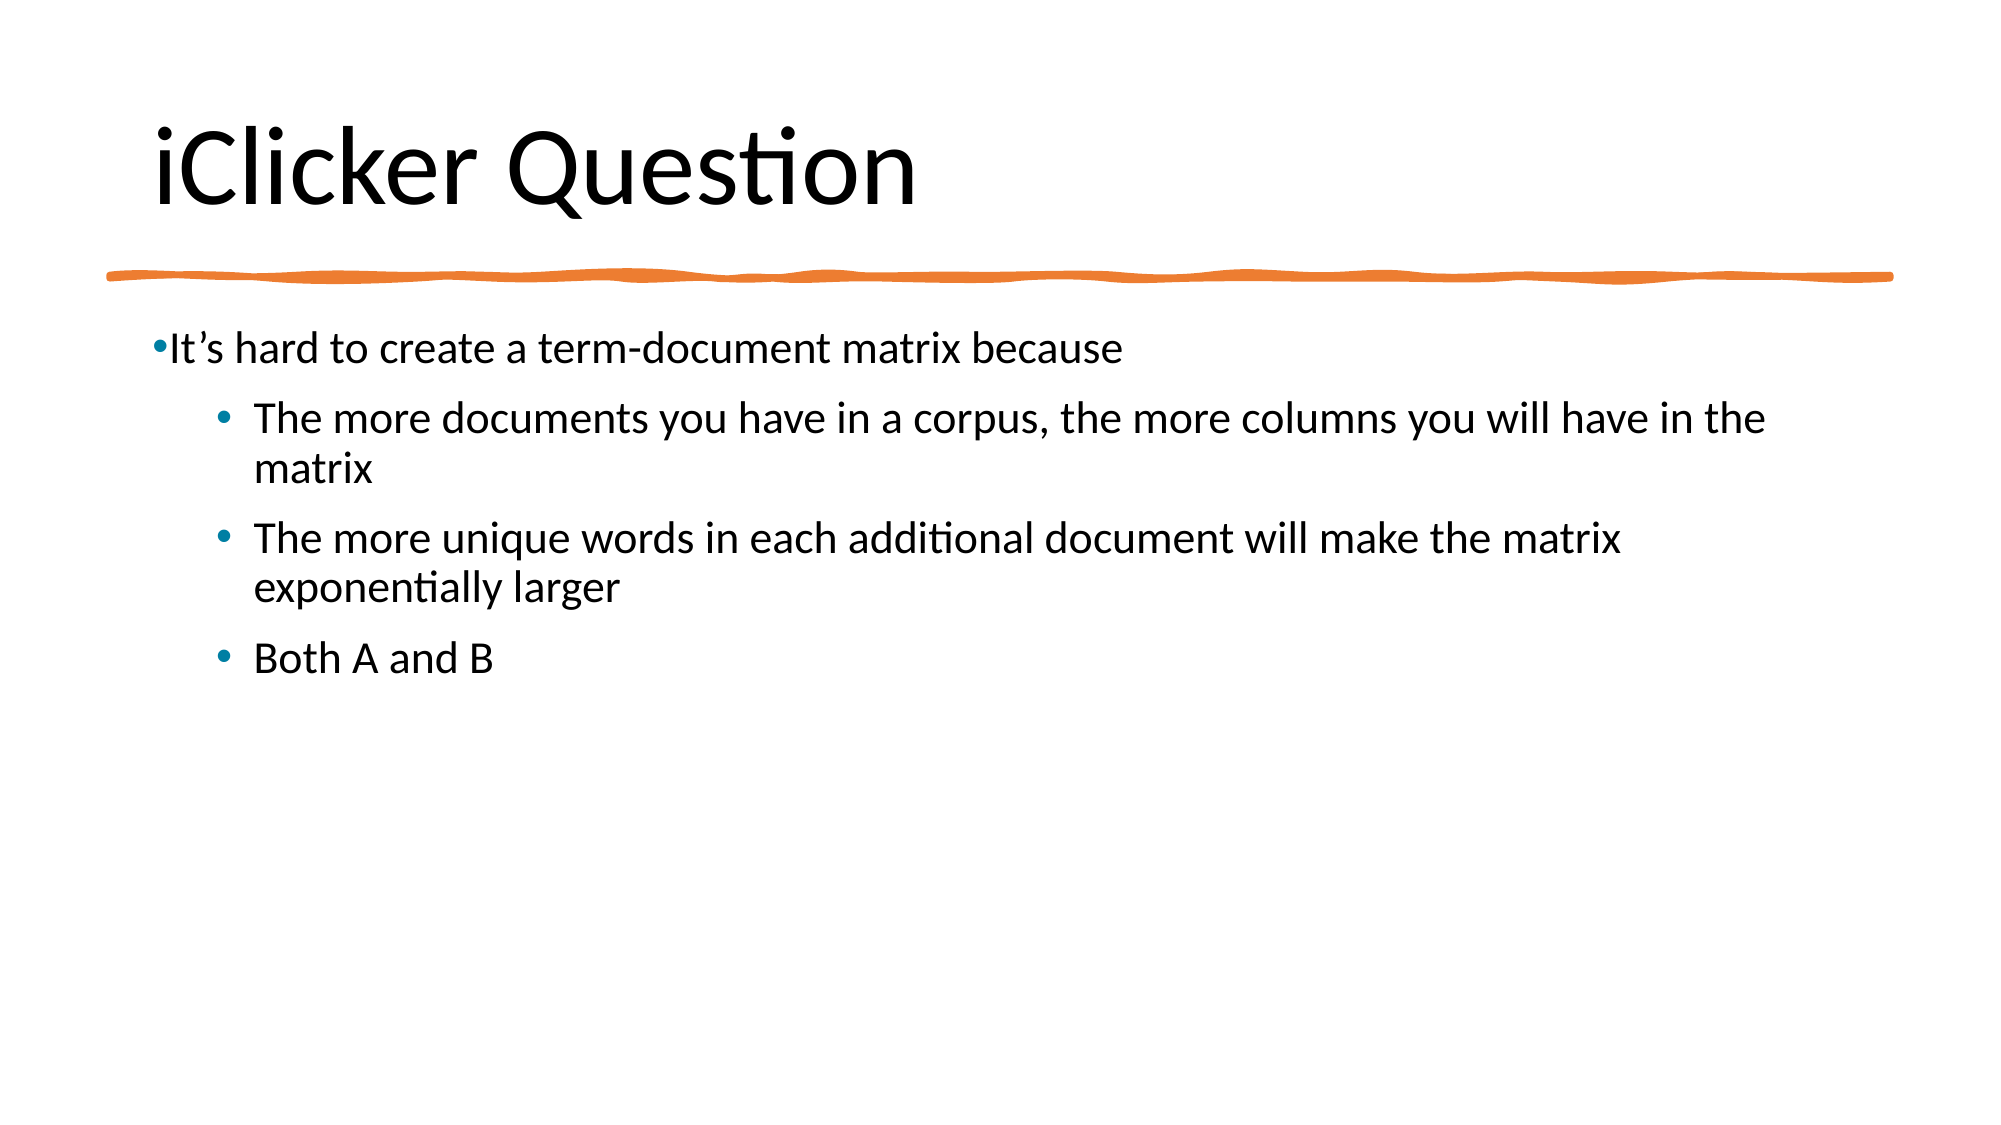

# iClicker Question

It’s hard to create a term-document matrix because
The more documents you have in a corpus, the more columns you will have in the matrix
The more unique words in each additional document will make the matrix exponentially larger
Both A and B